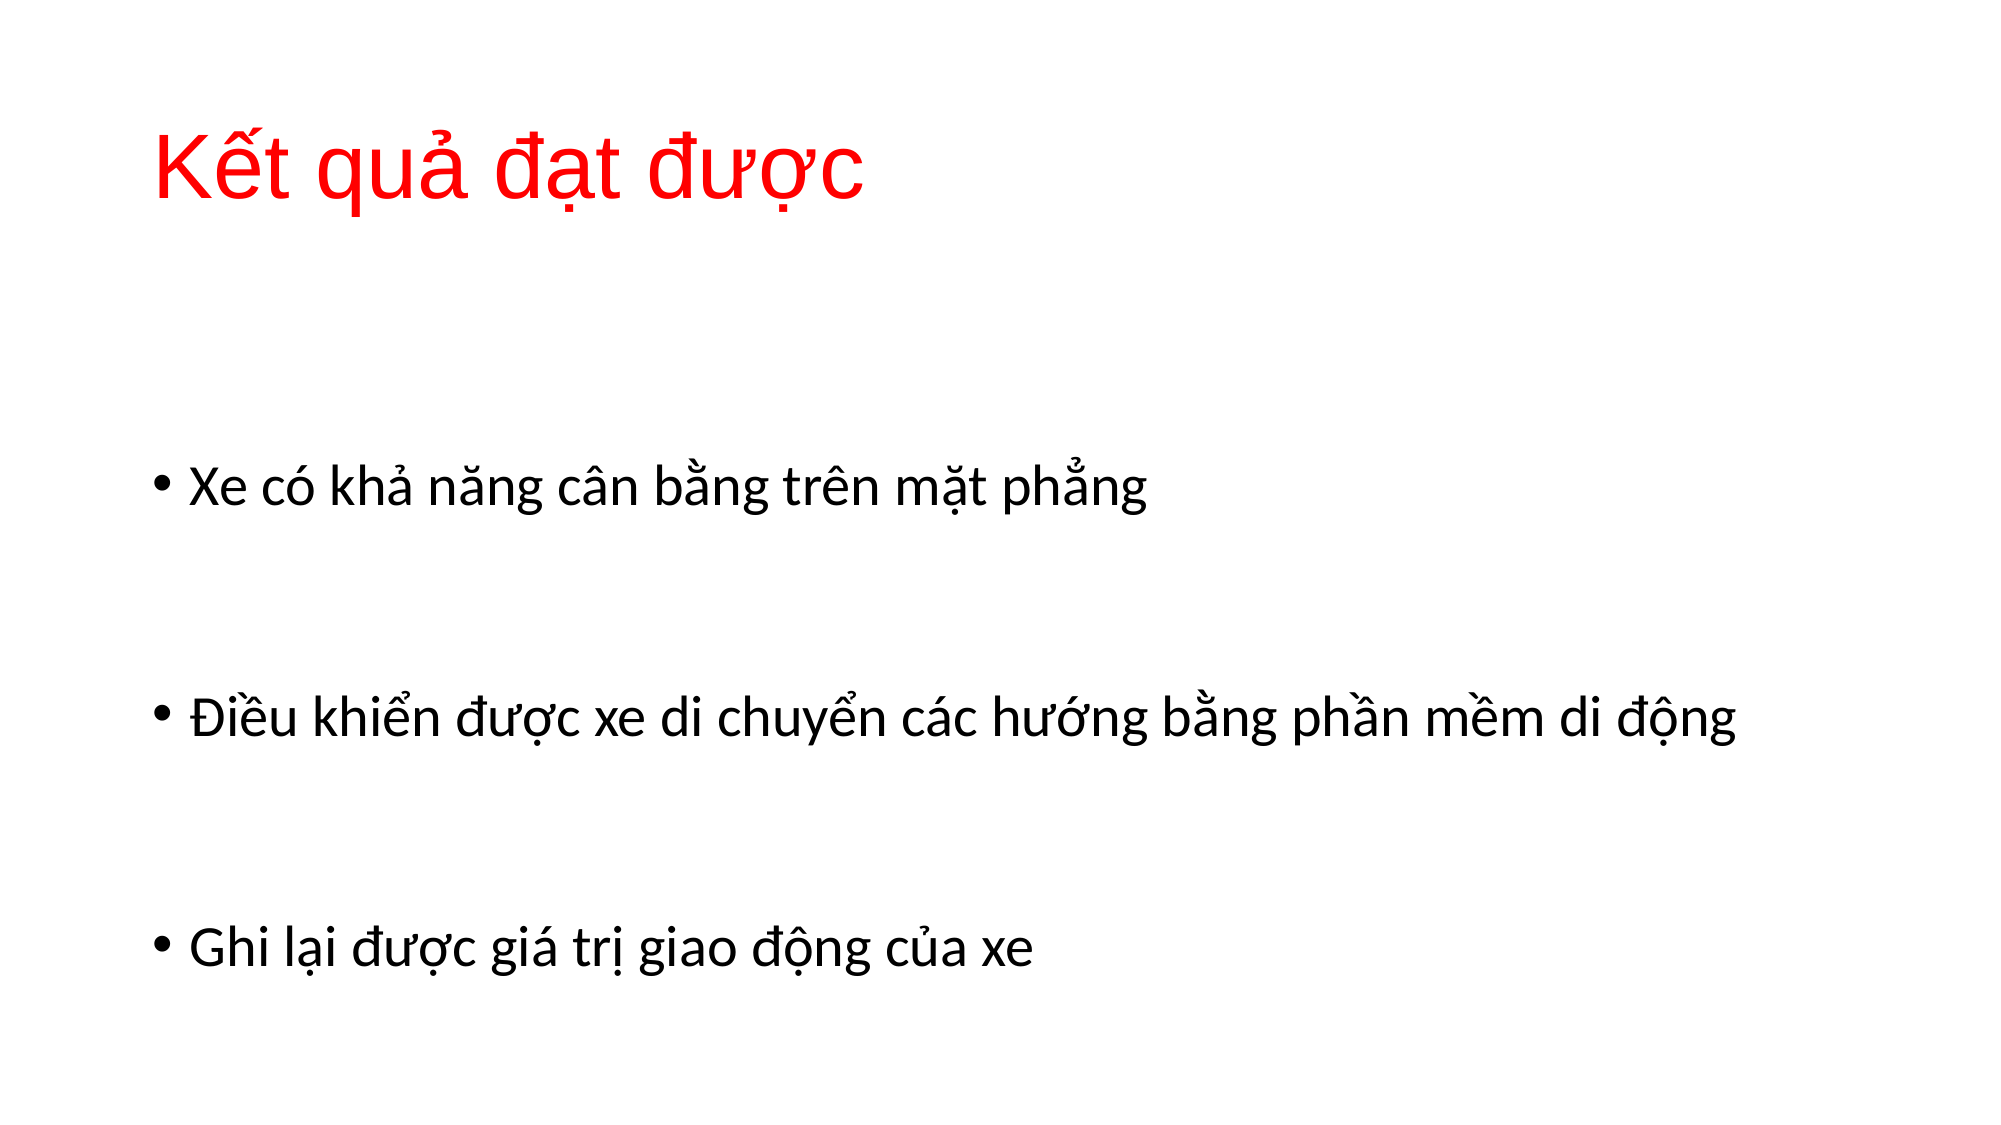

# Kết quả đạt được
Xe có khả năng cân bằng trên mặt phẳng
Điều khiển được xe di chuyển các hướng bằng phần mềm di động
Ghi lại được giá trị giao động của xe